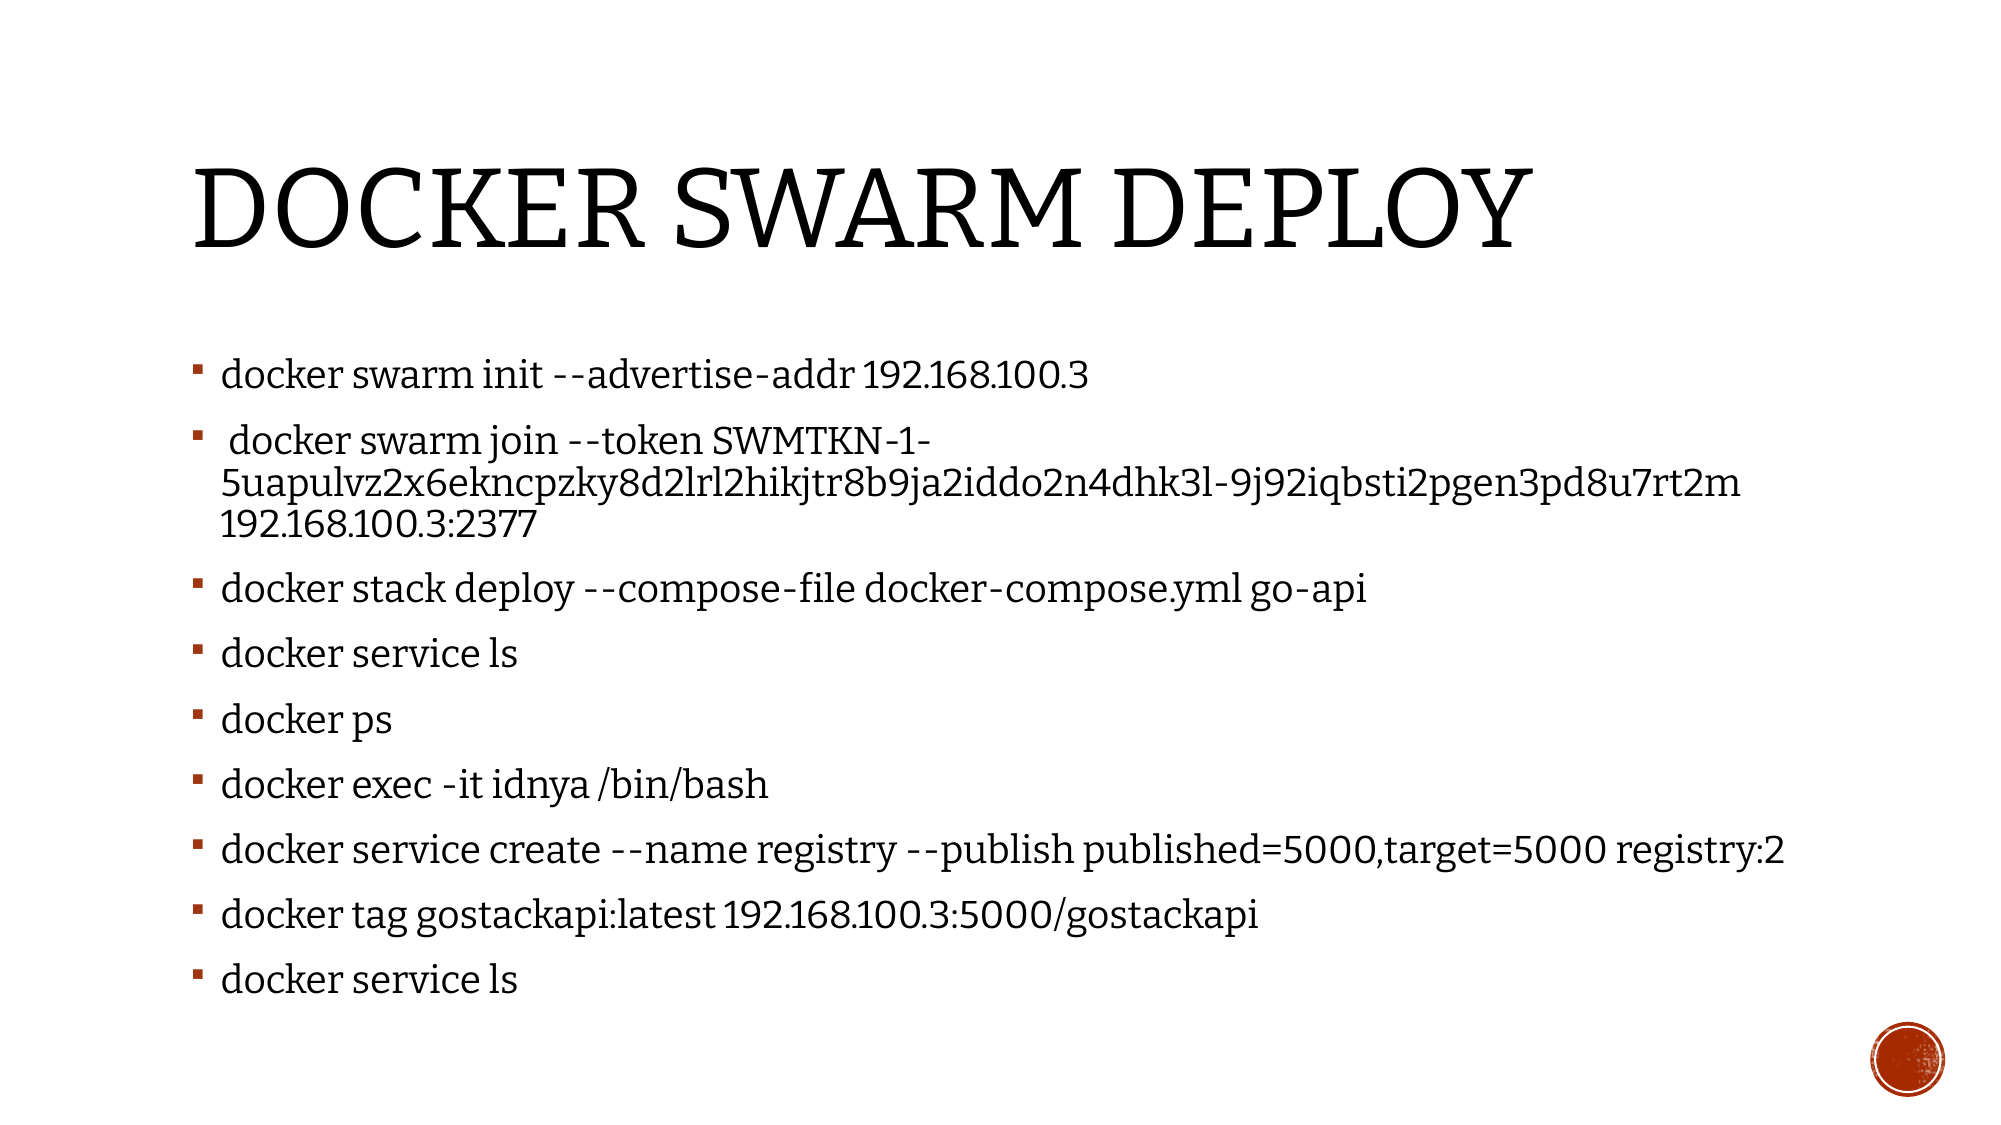

# Docker swarm deploy
docker swarm init --advertise-addr 192.168.100.3
 docker swarm join --token SWMTKN-1-5uapulvz2x6ekncpzky8d2lrl2hikjtr8b9ja2iddo2n4dhk3l-9j92iqbsti2pgen3pd8u7rt2m 192.168.100.3:2377
docker stack deploy --compose-file docker-compose.yml go-api
docker service ls
docker ps
docker exec -it idnya /bin/bash
docker service create --name registry --publish published=5000,target=5000 registry:2
docker tag gostackapi:latest 192.168.100.3:5000/gostackapi
docker service ls